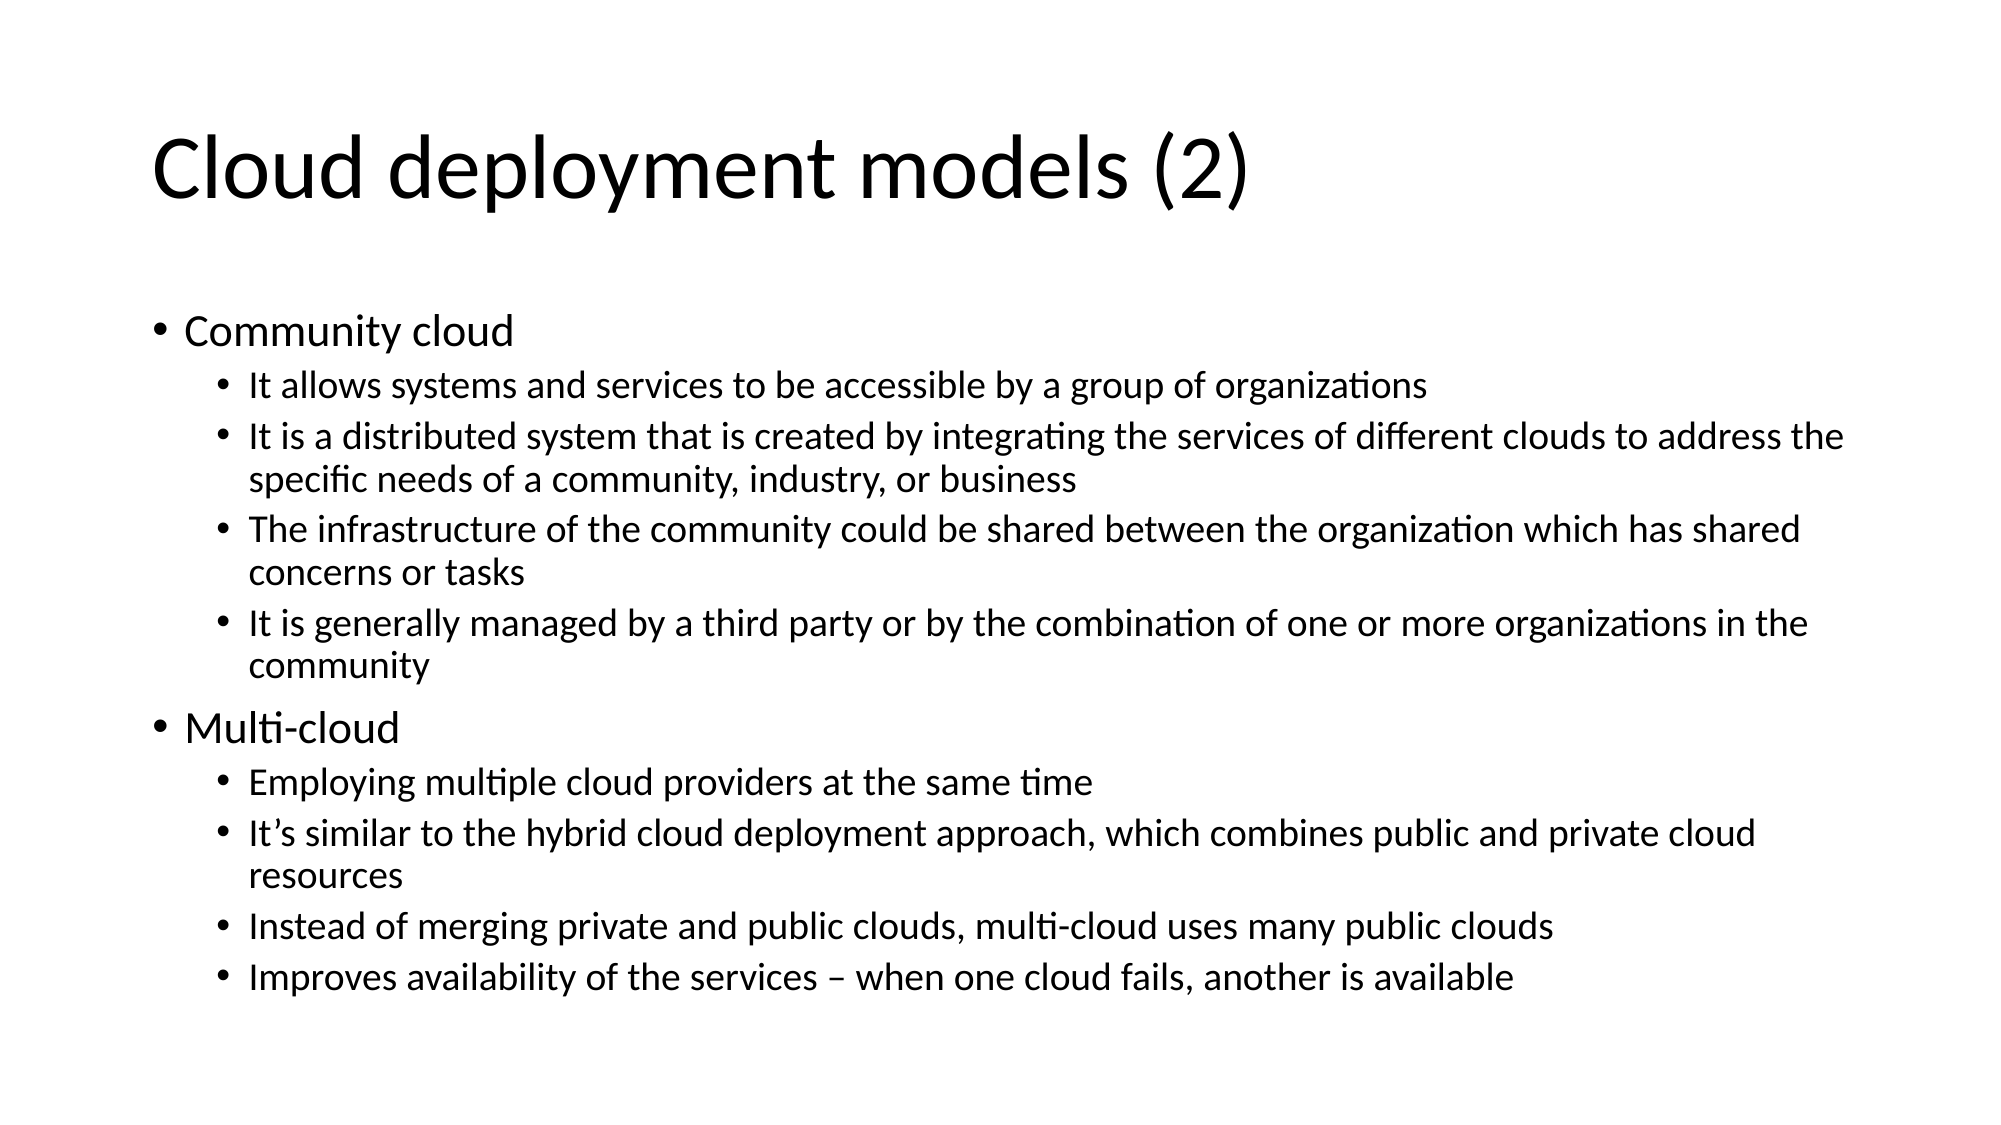

# Cloud deployment models (2)
Community cloud
It allows systems and services to be accessible by a group of organizations
It is a distributed system that is created by integrating the services of different clouds to address the specific needs of a community, industry, or business
The infrastructure of the community could be shared between the organization which has shared concerns or tasks
It is generally managed by a third party or by the combination of one or more organizations in the community
Multi-cloud
Employing multiple cloud providers at the same time
It’s similar to the hybrid cloud deployment approach, which combines public and private cloud resources
Instead of merging private and public clouds, multi-cloud uses many public clouds
Improves availability of the services – when one cloud fails, another is available